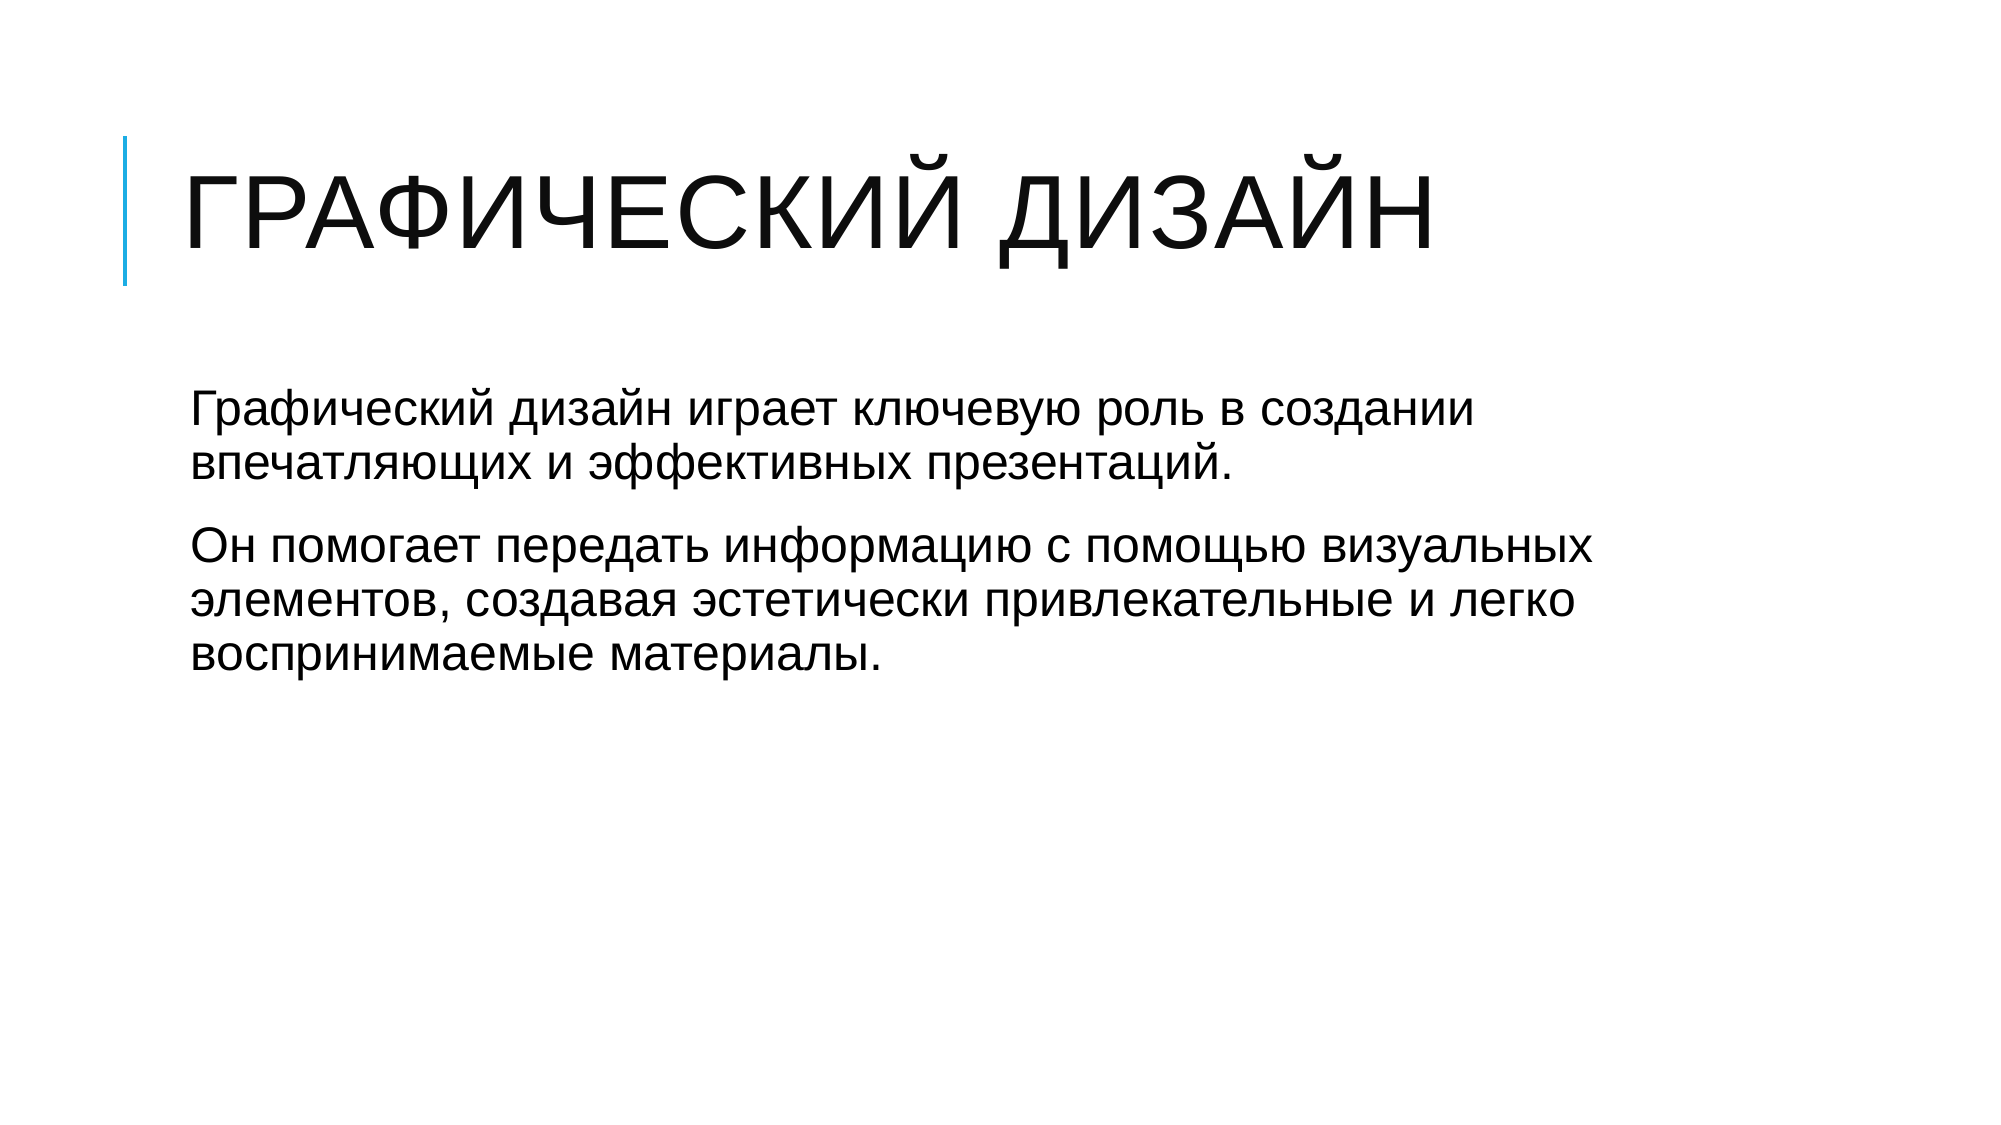

# Графический дизайн
Графический дизайн играет ключевую роль в создании впечатляющих и эффективных презентаций.
Он помогает передать информацию с помощью визуальных элементов, создавая эстетически привлекательные и легко воспринимаемые материалы.